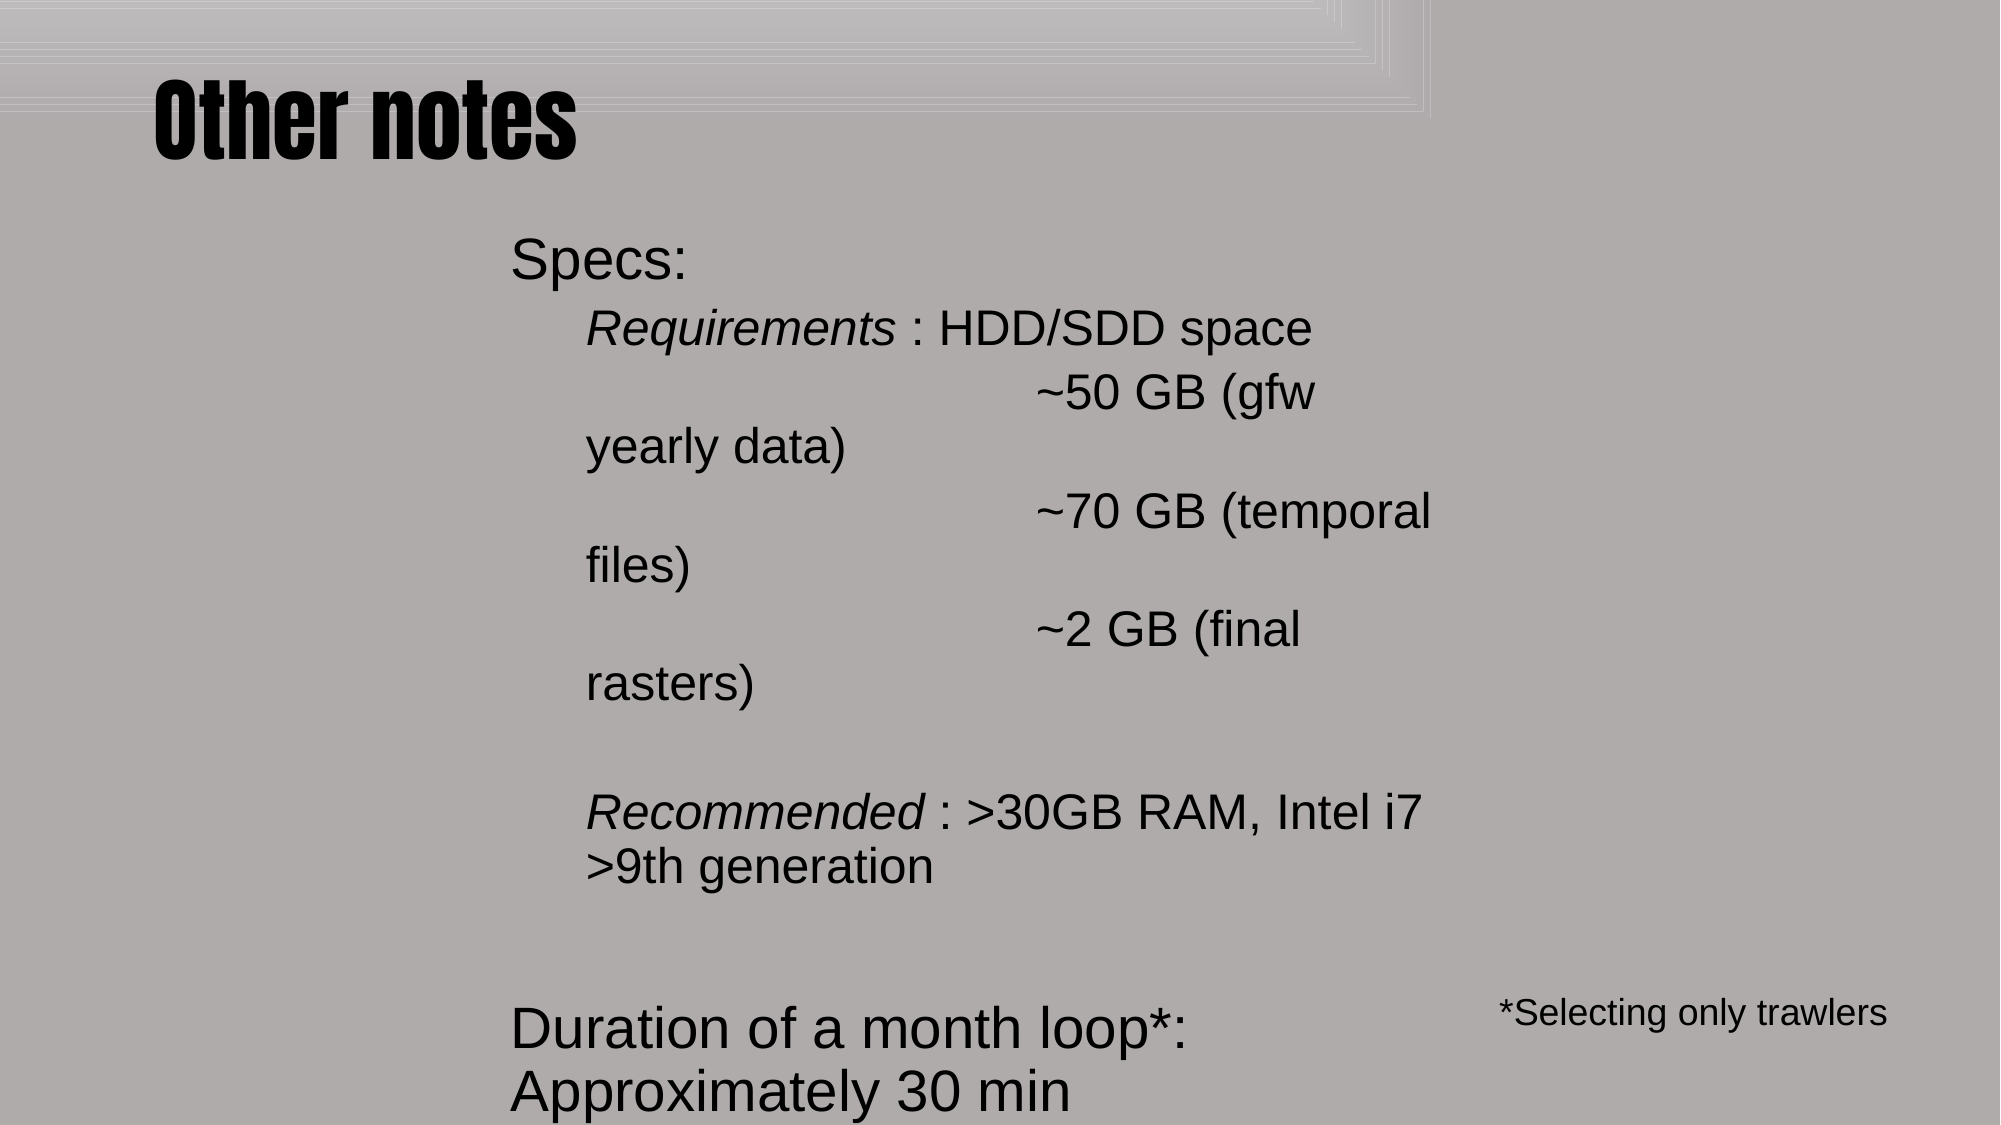

# Other notes
Specs:
Requirements : HDD/SDD space
			~50 GB (gfw yearly data)
			~70 GB (temporal files)
			~2 GB (final rasters)

Recommended : >30GB RAM, Intel i7 >9th generation

Duration of a month loop*: Approximately 30 min
Duration of a year loop*: Approximately 7 hours
*Selecting only trawlers